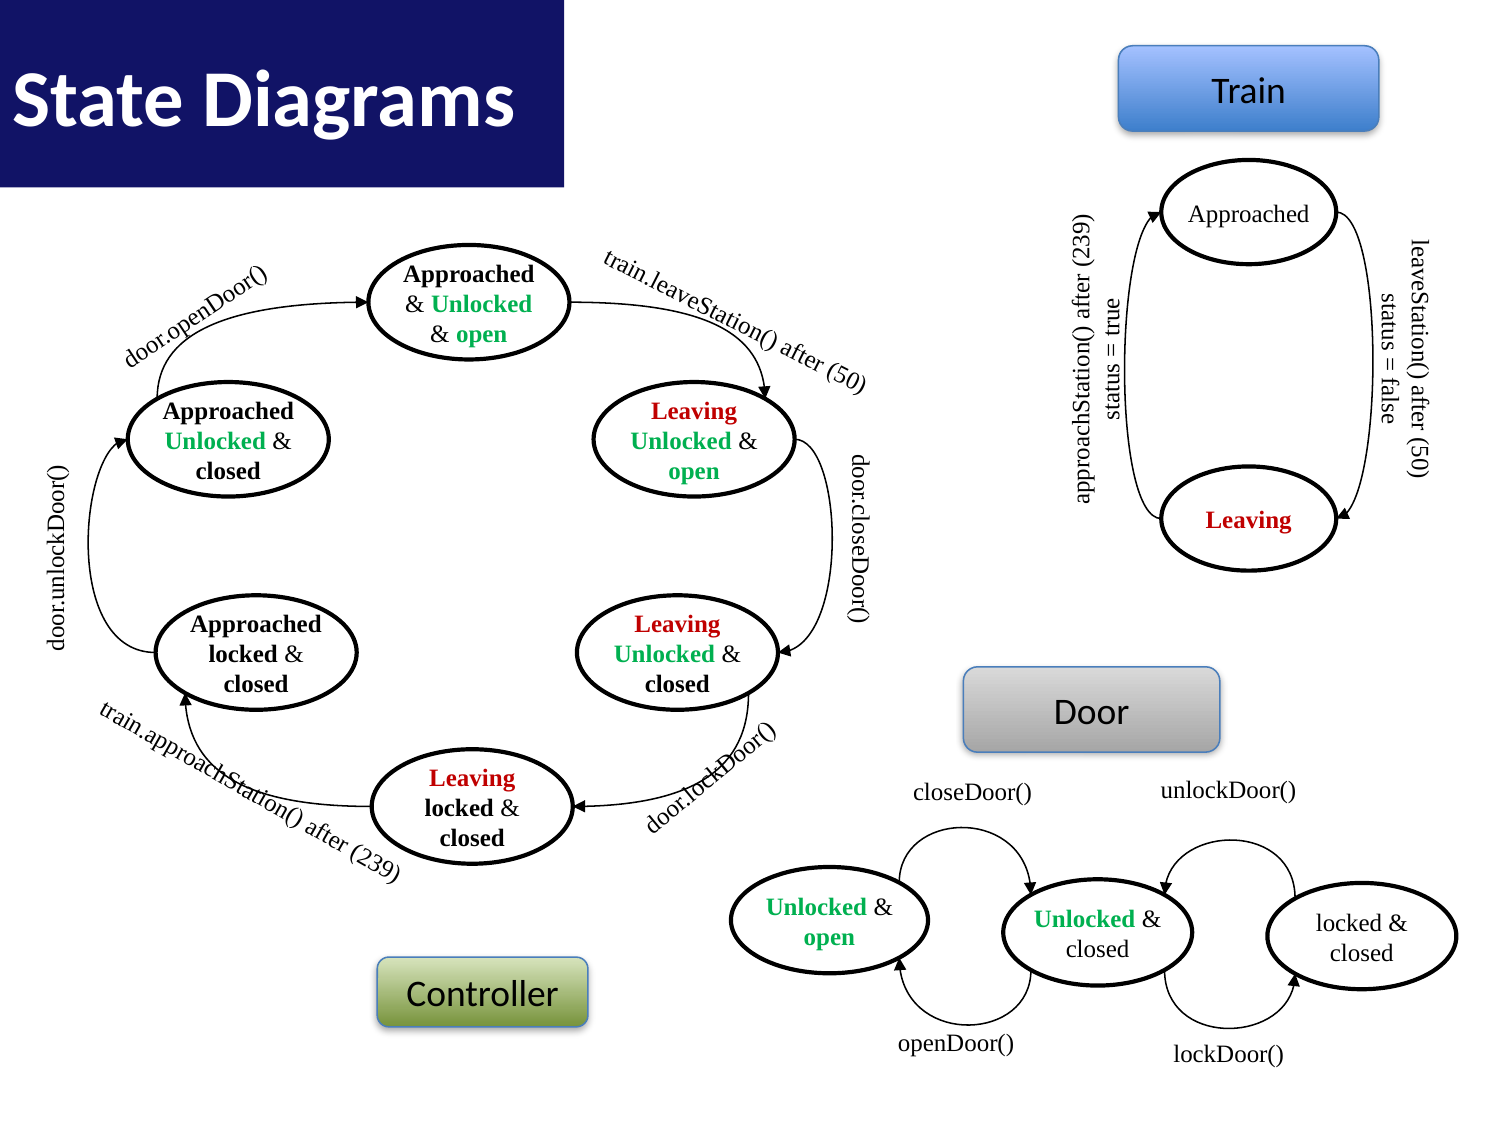

# State Diagrams
Train
Approached
approachStation() after (239)
status = true
leaveStation() after (50)
status = false
Leaving
Approached
& Unlocked & open
door.openDoor()
train.leaveStation() after (50)
Approached Unlocked & closed
Leaving
Unlocked & open
door.closeDoor()
door.unlockDoor()
Approached locked & closed
Leaving
Unlocked & closed
Leaving
locked & closed
door.lockDoor()
train.approachStation() after (239)
Door
unlockDoor()
closeDoor()
Unlocked & open
Unlocked & closed
locked & closed
Controller
openDoor()
lockDoor()
57